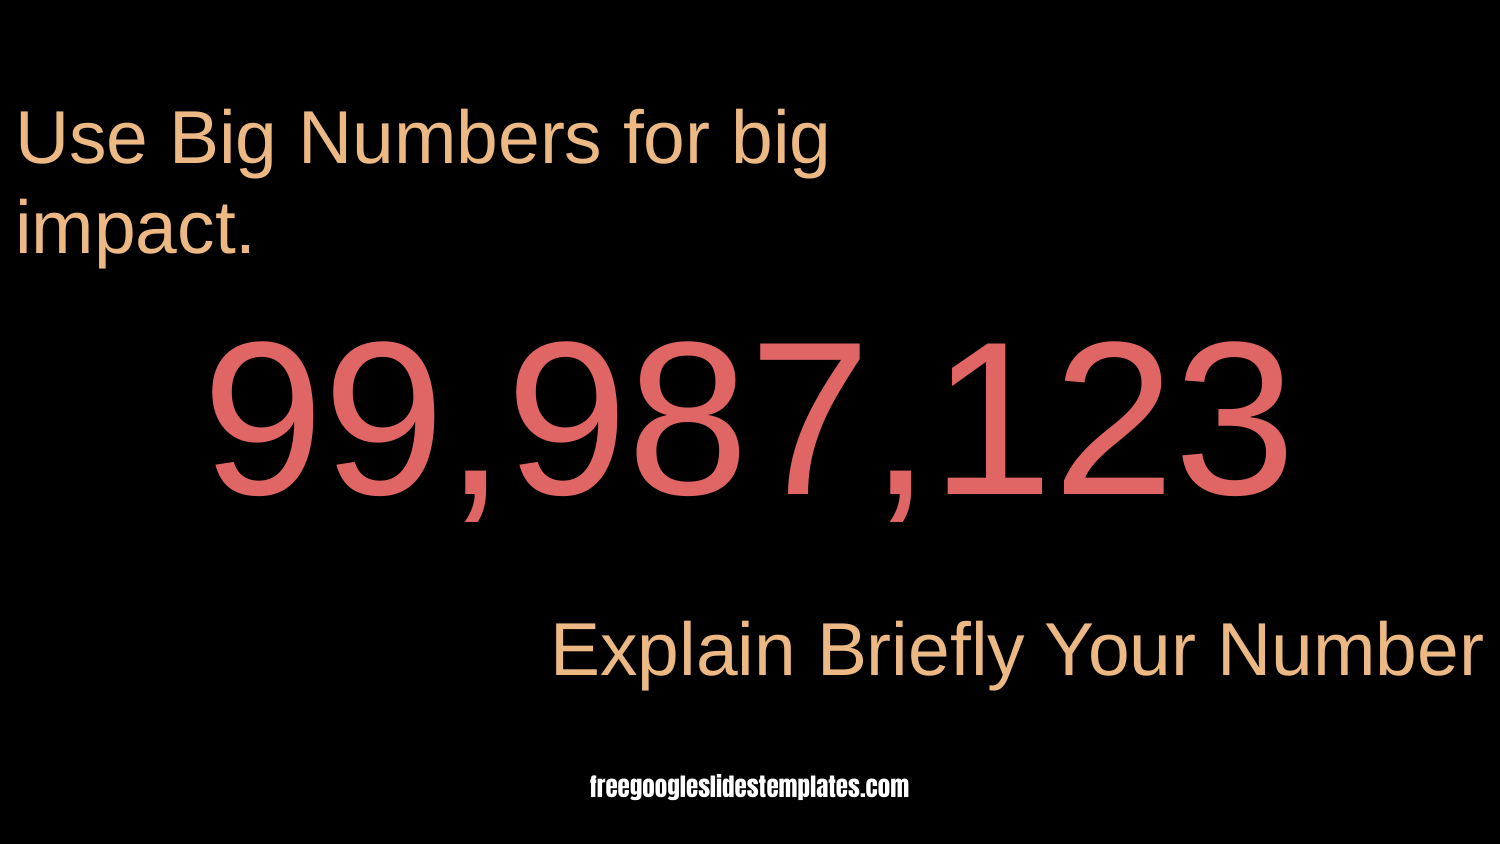

Use Big Numbers for big impact.
99,987,123
Explain Briefly Your Number